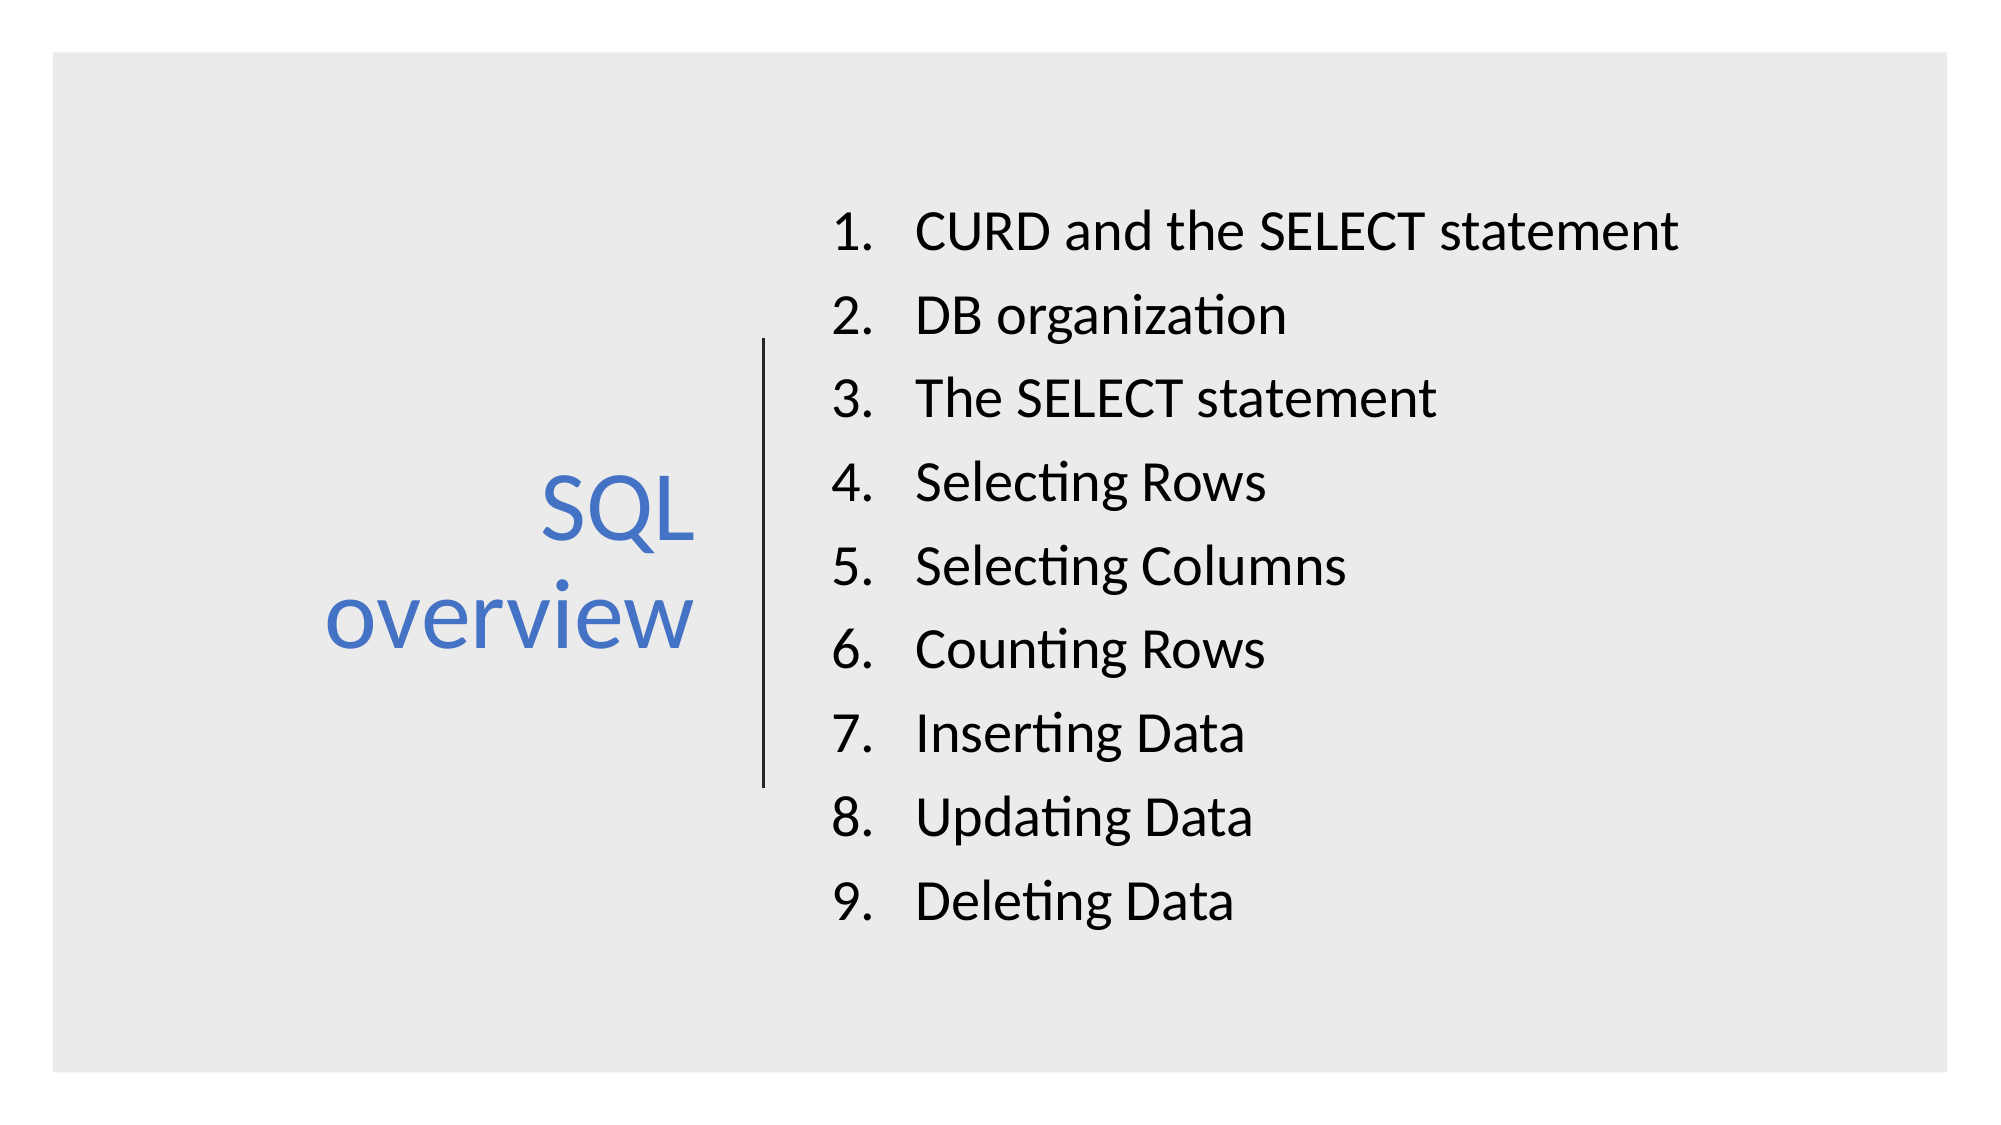

# SQL overview
CURD and the SELECT statement
DB organization
The SELECT statement
Selecting Rows
Selecting Columns
Counting Rows
Inserting Data
Updating Data
Deleting Data